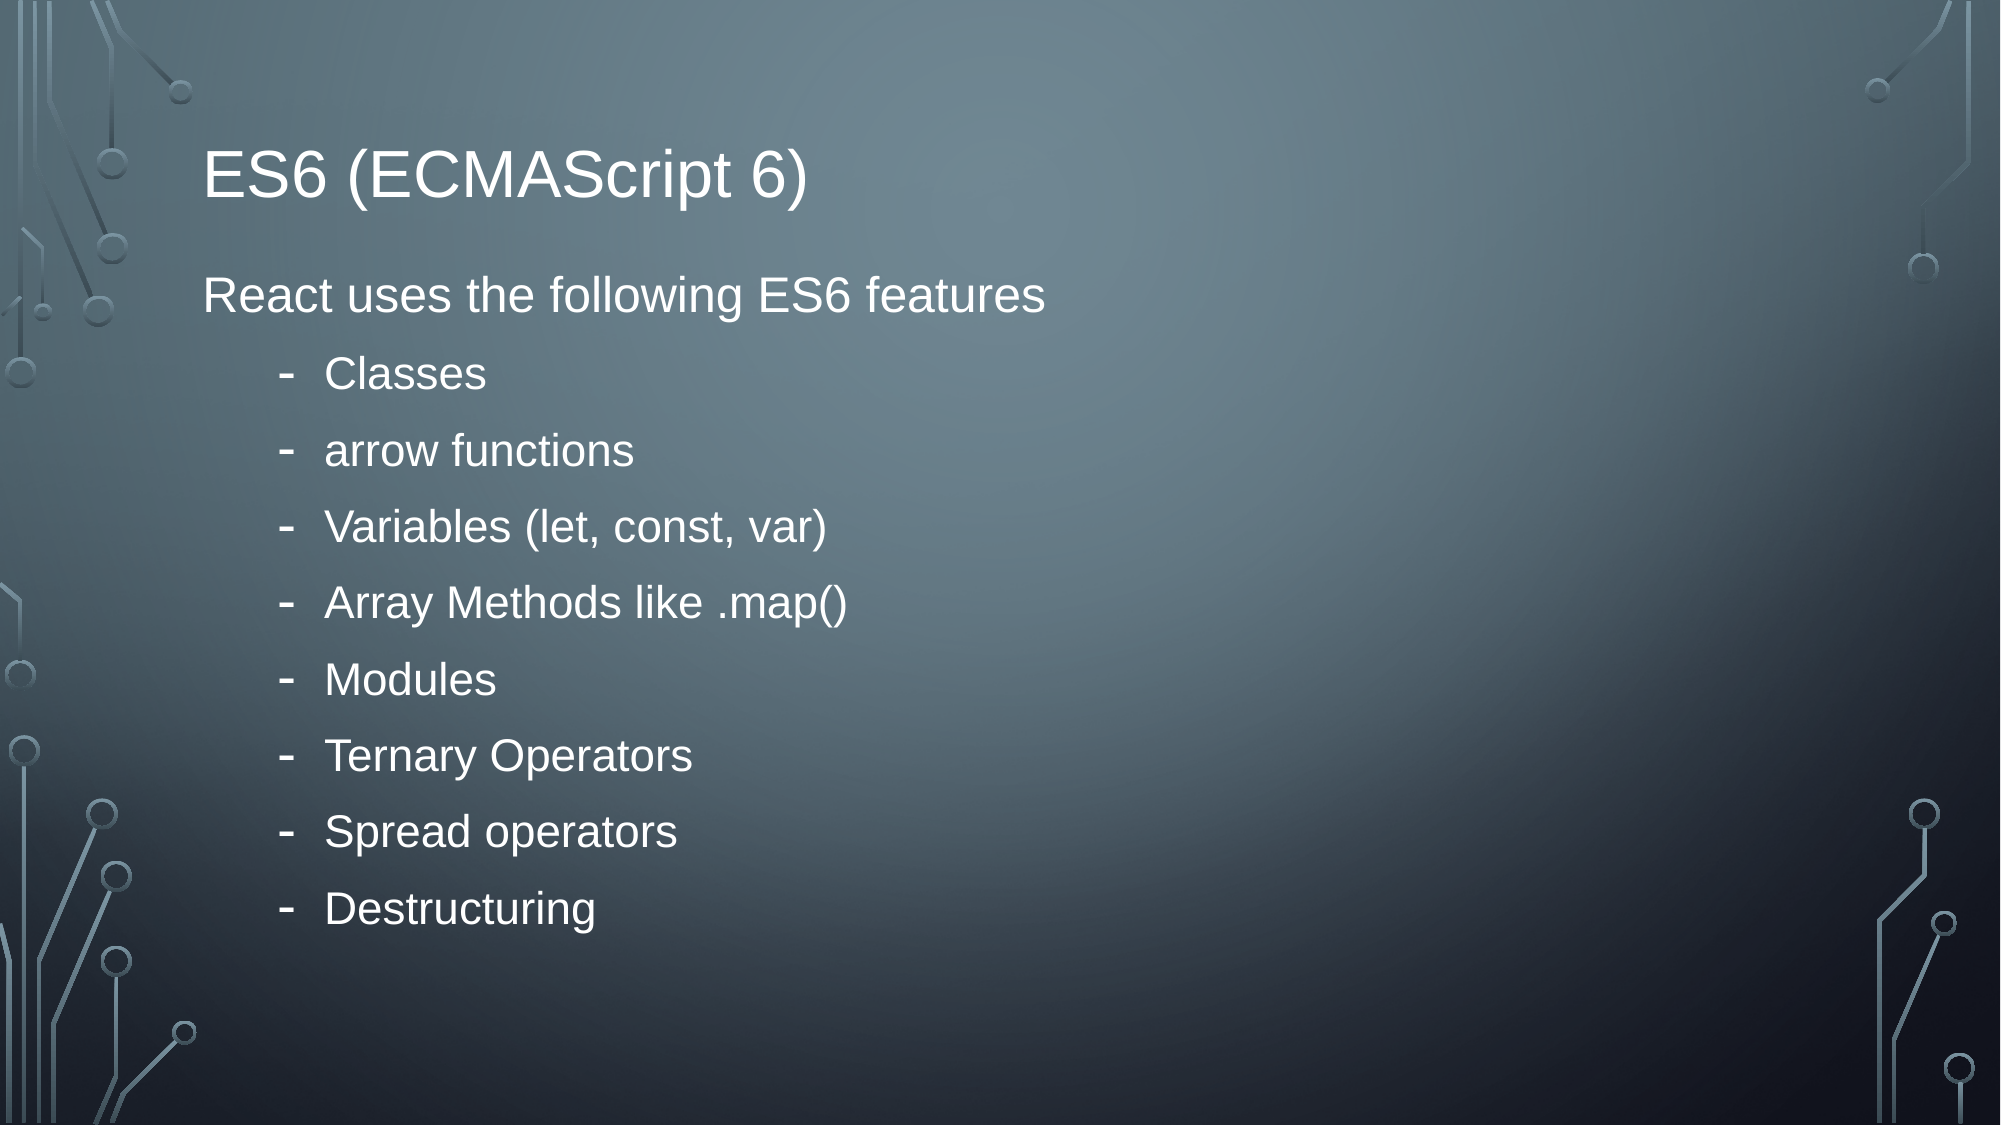

# ES6 (ECMAScript 6)
React uses the following ES6 features
Classes
arrow functions
Variables (let, const, var)
Array Methods like .map()
Modules
Ternary Operators
Spread operators
Destructuring